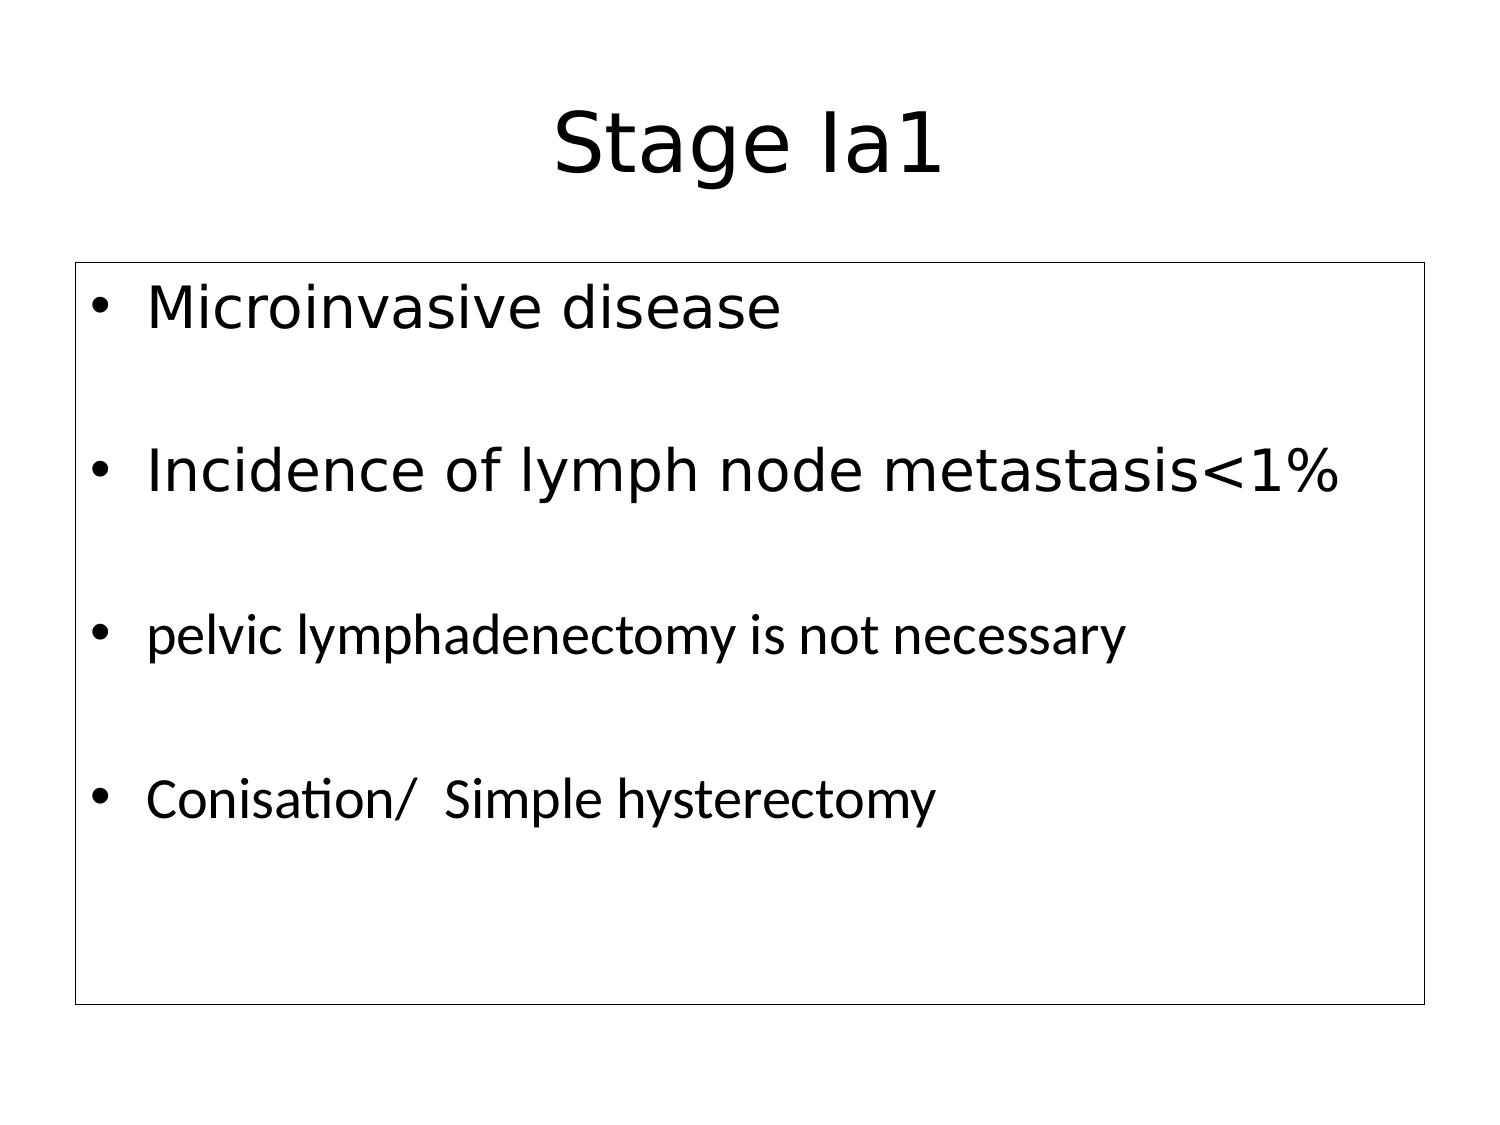

# Stage Ia1
Microinvasive disease

Incidence of lymph node metastasis<1%

pelvic lymphadenectomy is not necessary

Conisation/  Simple hysterectomy